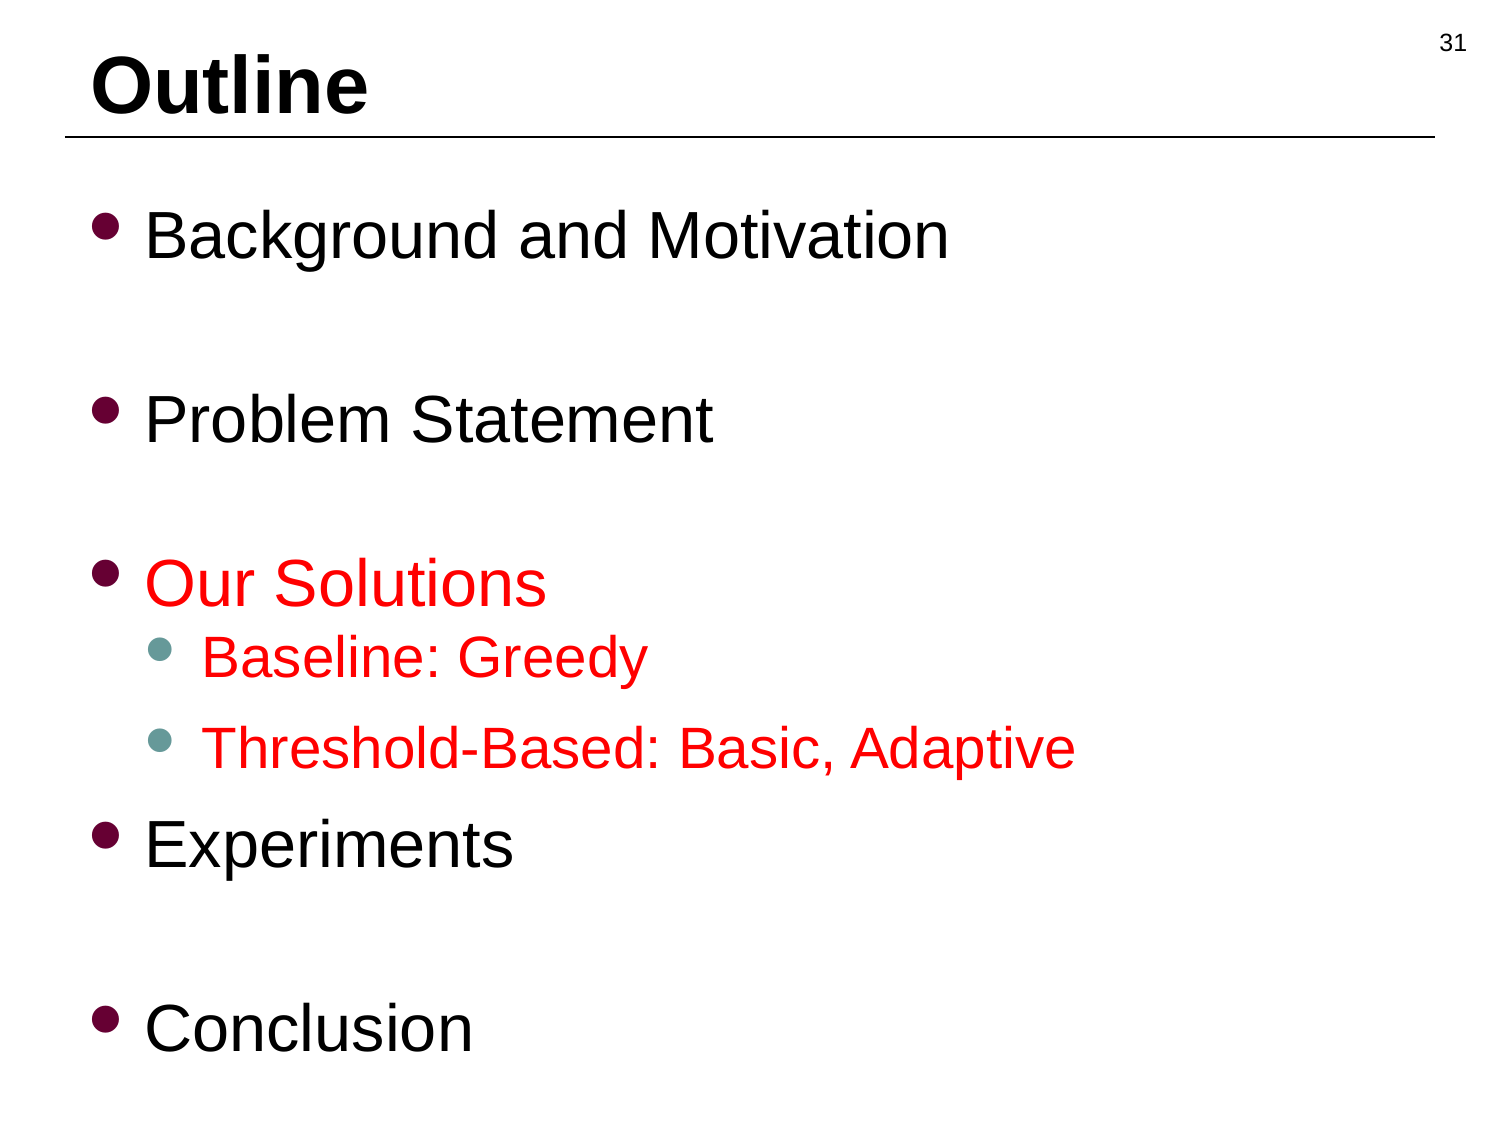

31
# Outline
Background and Motivation
Problem Statement
Our Solutions
Baseline: Greedy
Threshold-Based: Basic, Adaptive
Experiments
Conclusion